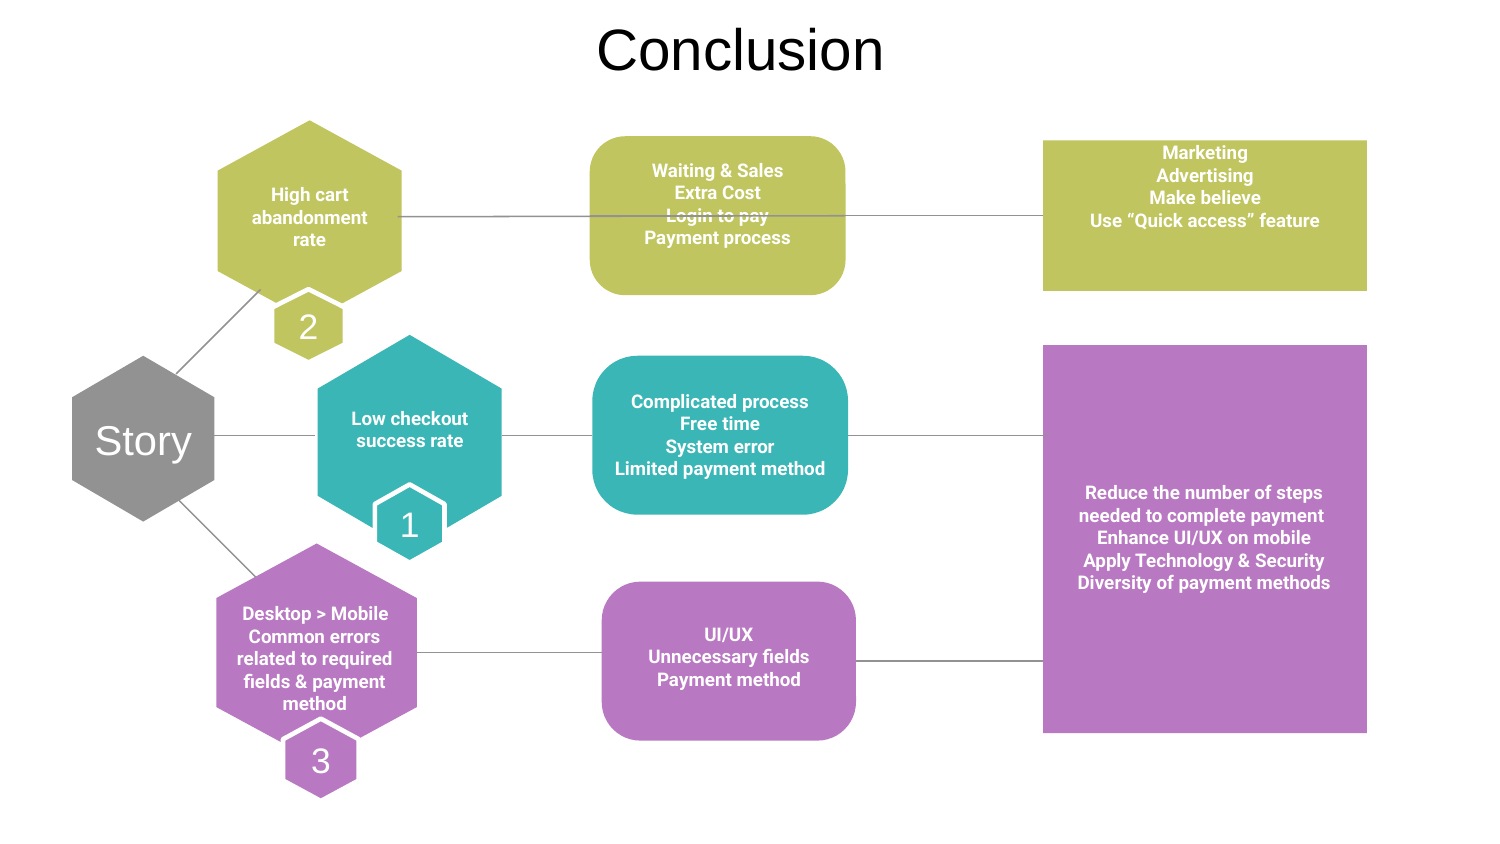

# Conclusion

High cart abandonment rate
2
High cart abandonment rate

Waiting & Sales
Extra Cost
Login to pay
Payment process
Marketing
Advertising
Make believe
Use “Quick access” feature

Low checkout success rate
1

Story

Complicated process
Free time
System error
Limited payment method

Reduce the number of steps needed to complete payment
Enhance UI/UX on mobile
Apply Technology & Security
Diversity of payment methods

 Desktop > Mobile  Common errors related to required fields & payment method
3

UI/UX
Unnecessary fields
Payment method